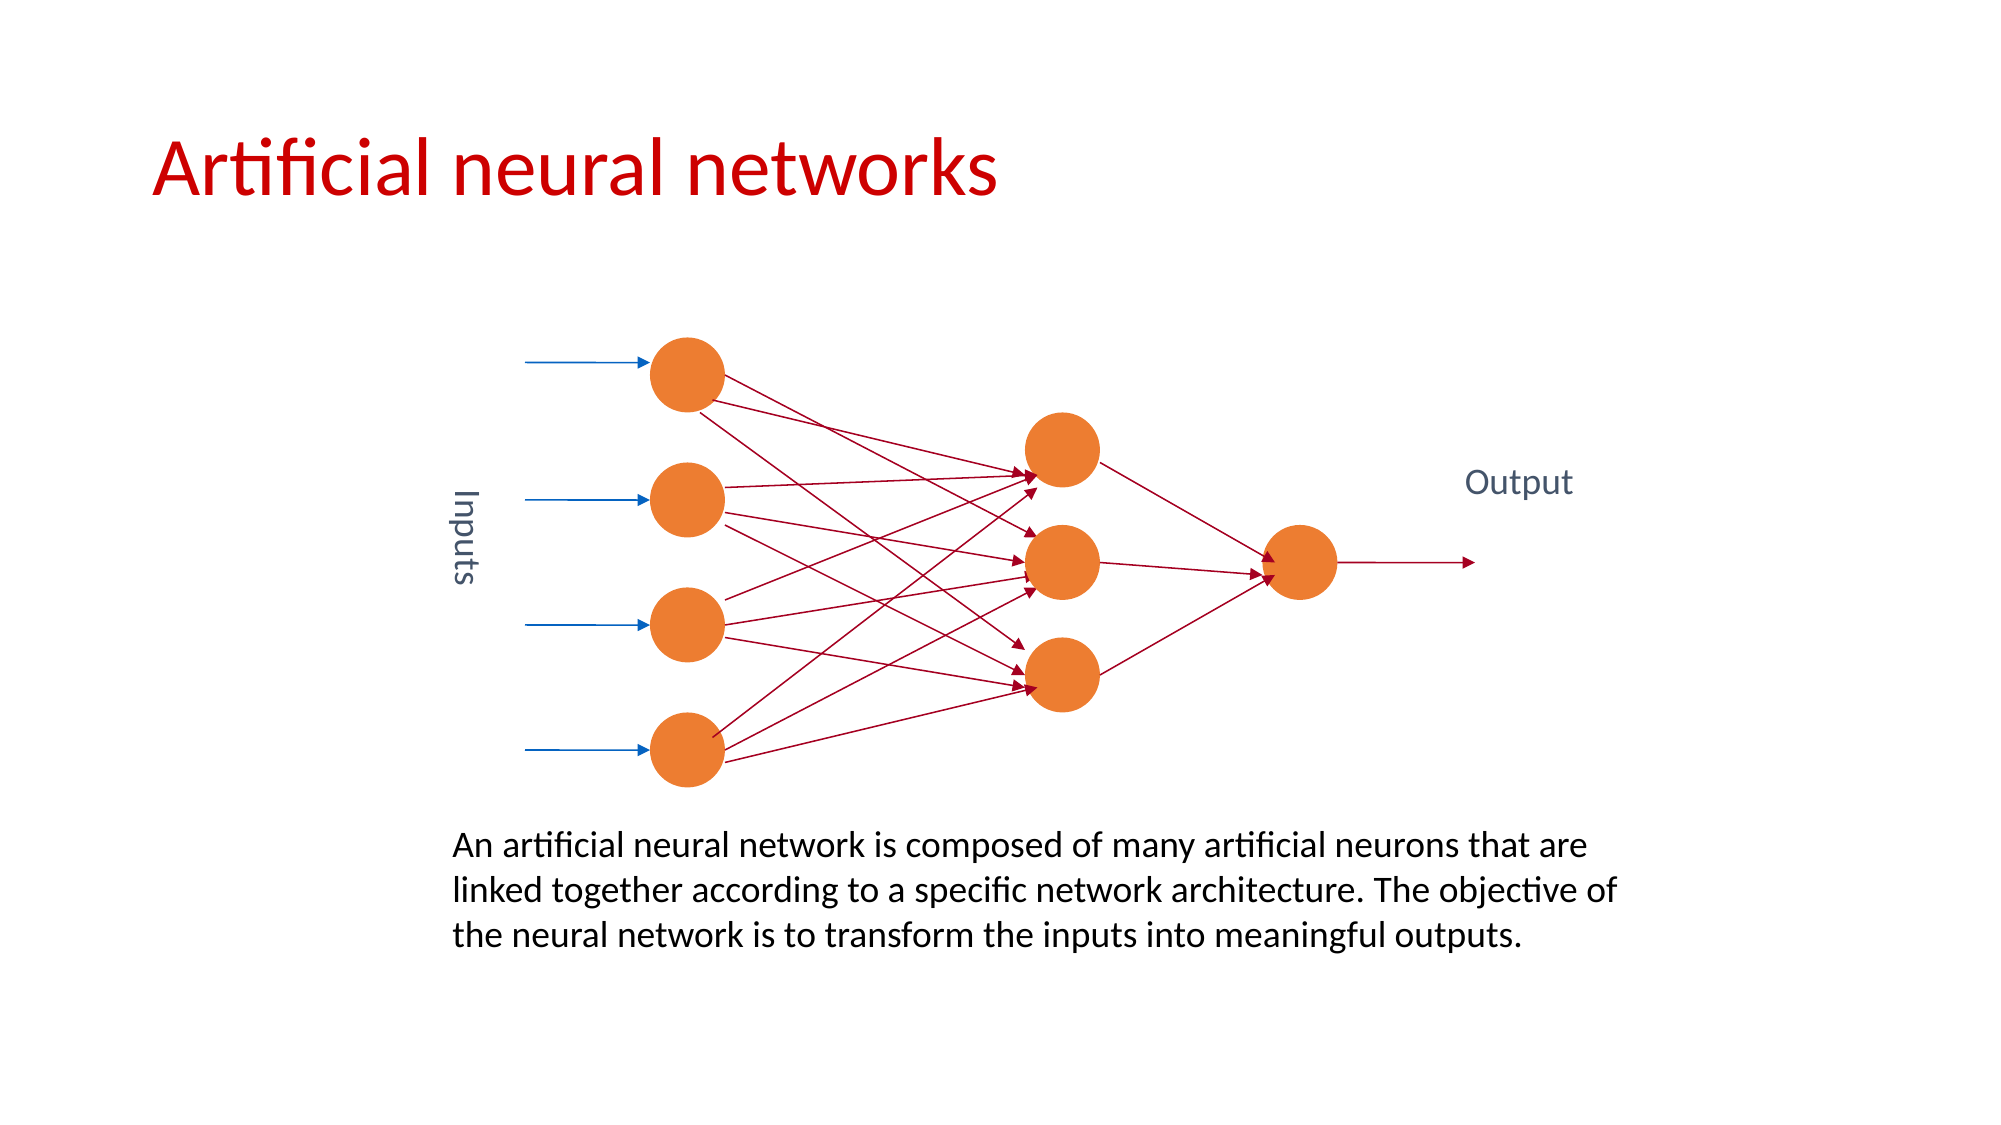

# Artificial neural networks

Output

Inputs

An artificial neural network is composed of many artificial neurons that are linked together according to a specific network architecture. The objective of the neural network is to transform the inputs into meaningful outputs.